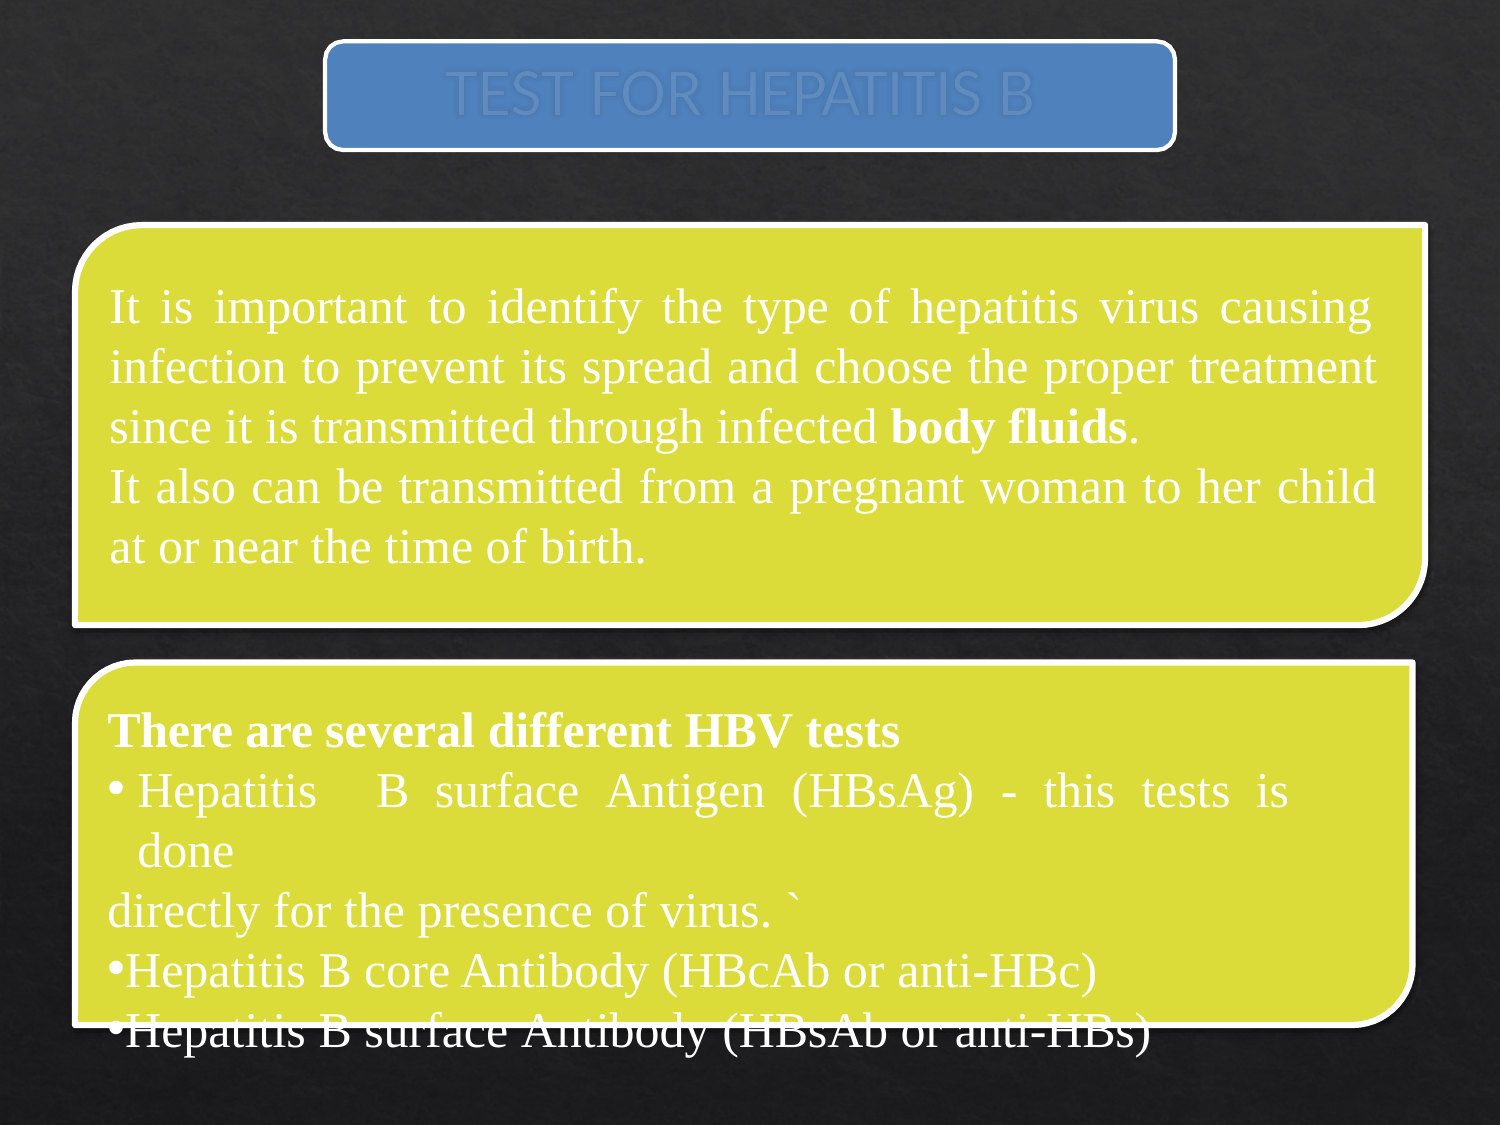

# TEST FOR HEPATITIS B

It is important to identify the type of hepatitis virus causing  infection to prevent its spread and choose the proper treatment  since it is transmitted through infected body fluids.
It also can be transmitted from a pregnant woman to her child  at or near the time of birth.

There are several different HBV tests
Hepatitis	B	surface	Antigen	(HBsAg)	-	this	tests	is	done
directly for the presence of virus. `
Hepatitis B core Antibody (HBcAb or anti-HBc)
Hepatitis B surface Antibody (HBsAb or anti-HBs)